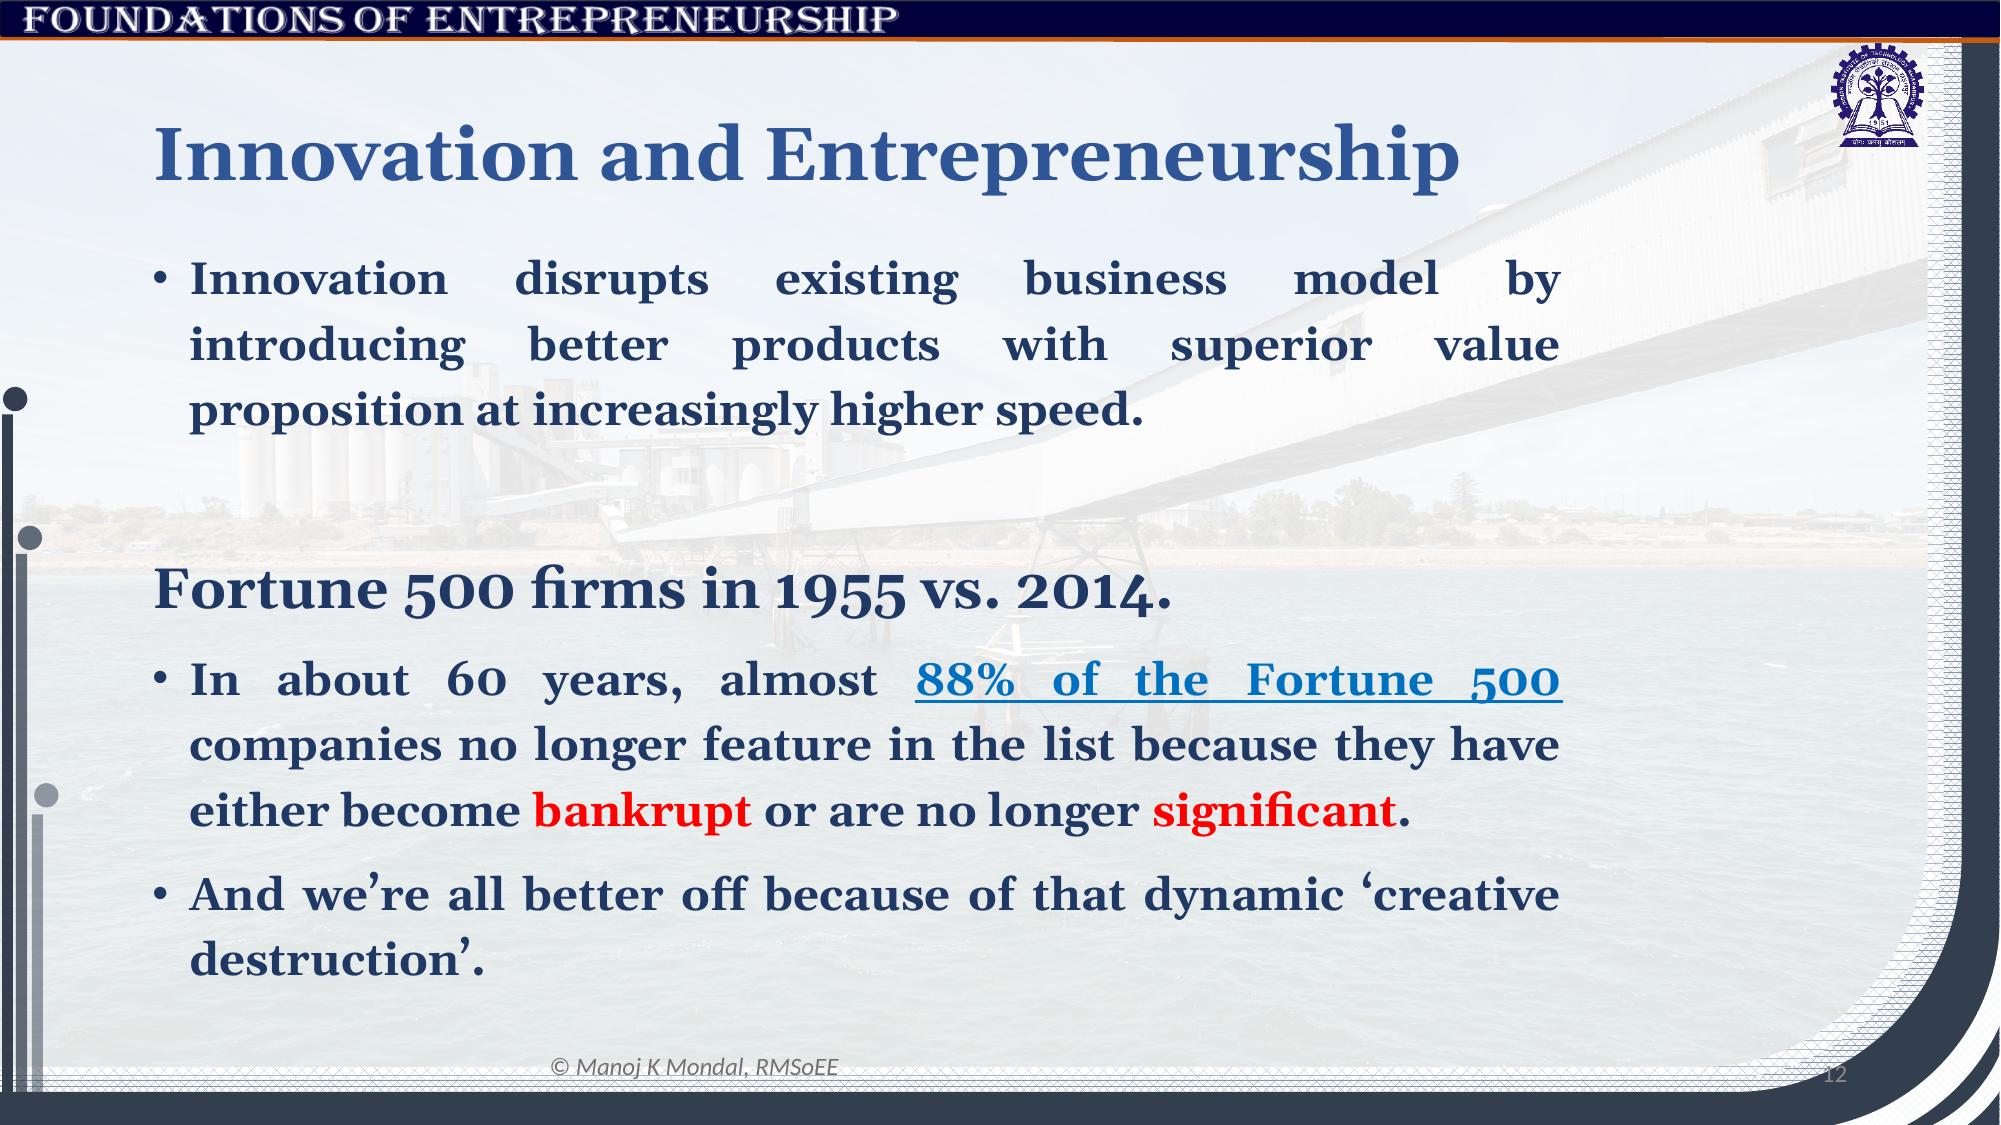

# Innovation and Entrepreneurship
Innovation disrupts existing business model by introducing better products with superior value proposition at increasingly higher speed.

Fortune 500 firms in 1955 vs. 2014.
In about 60 years, almost 88% of the Fortune 500 companies no longer feature in the list because they have either become bankrupt or are no longer significant.
And we’re all better off because of that dynamic ‘creative destruction’.

12